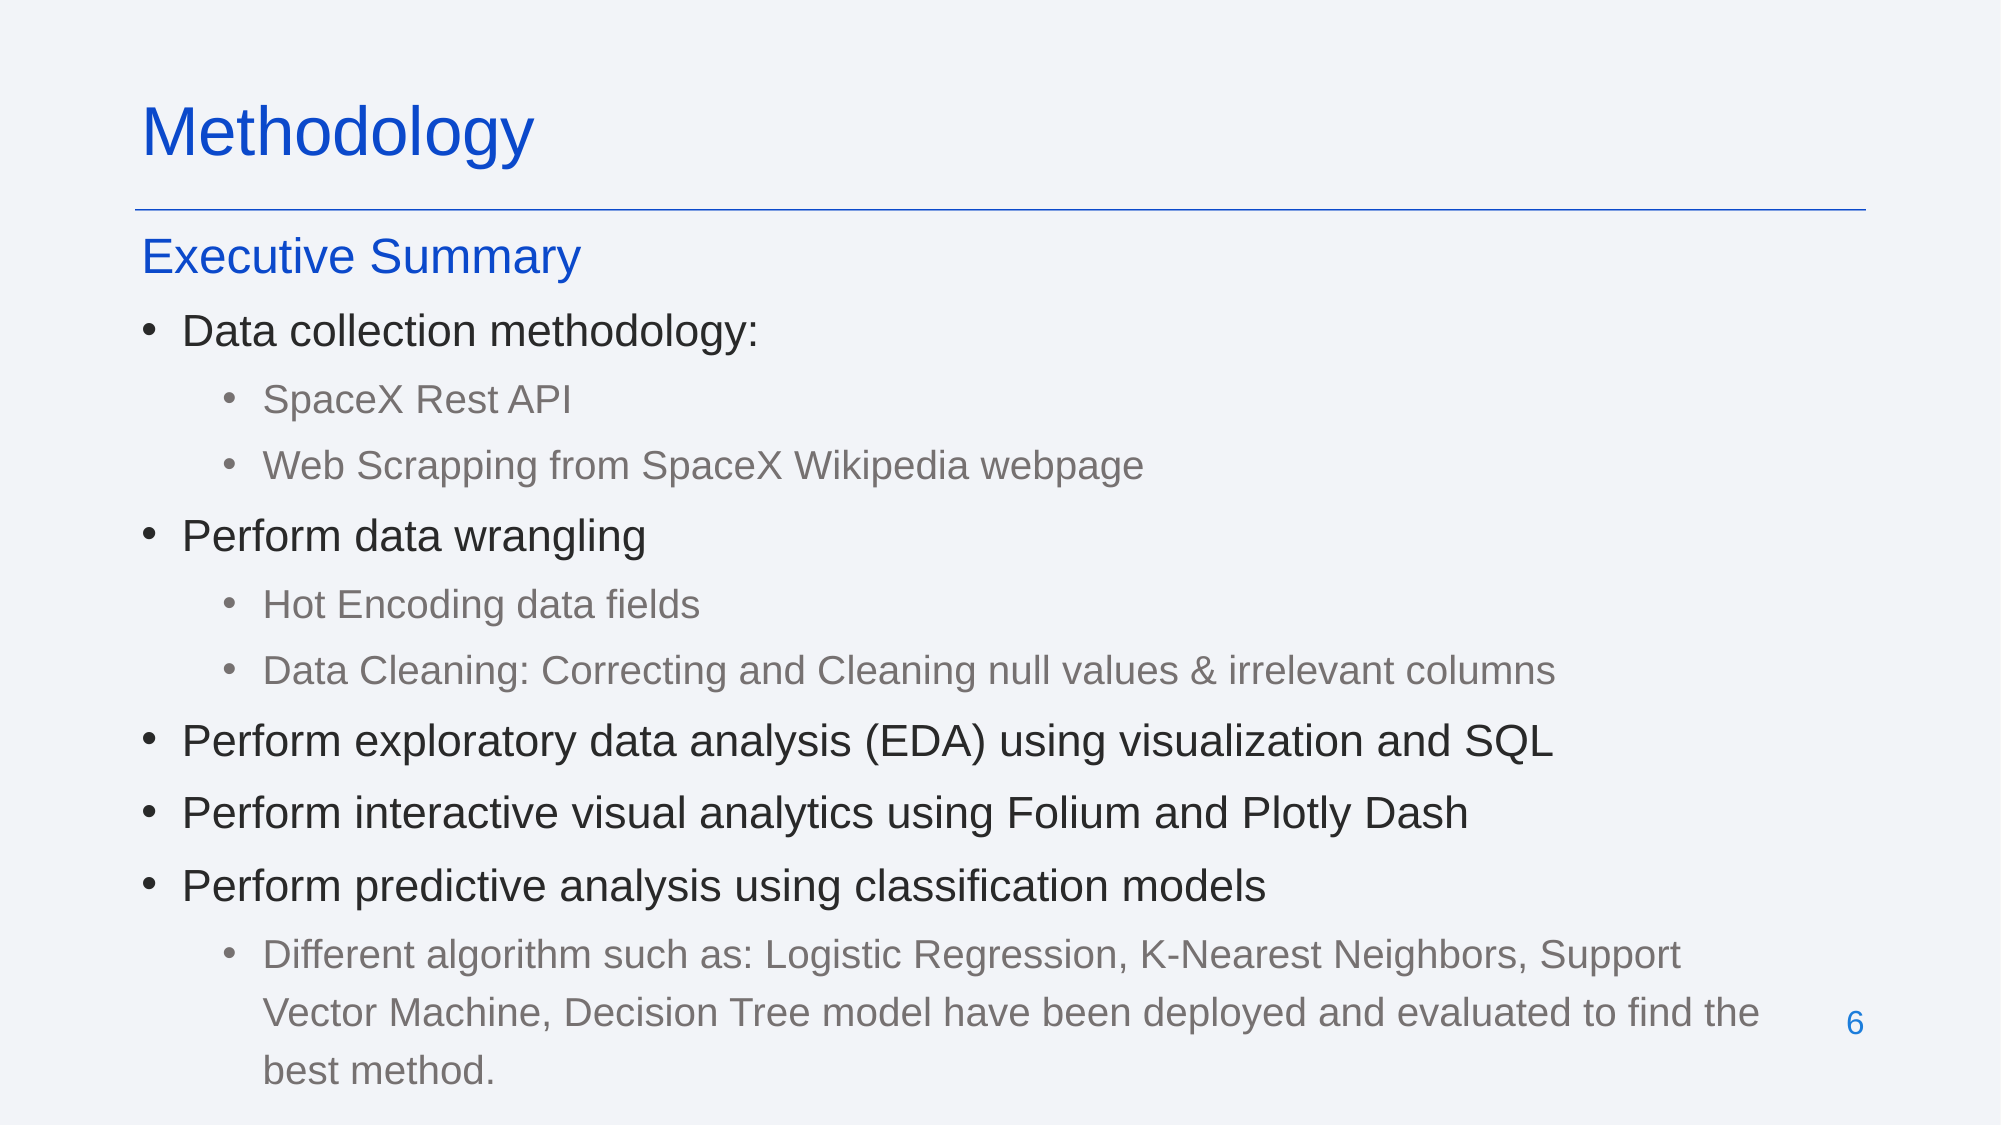

Methodology
Executive Summary
Data collection methodology:
SpaceX Rest API
Web Scrapping from SpaceX Wikipedia webpage
Perform data wrangling
Hot Encoding data fields
Data Cleaning: Correcting and Cleaning null values & irrelevant columns
Perform exploratory data analysis (EDA) using visualization and SQL
Perform interactive visual analytics using Folium and Plotly Dash
Perform predictive analysis using classification models
Different algorithm such as: Logistic Regression, K-Nearest Neighbors, Support Vector Machine, Decision Tree model have been deployed and evaluated to find the best method.

6